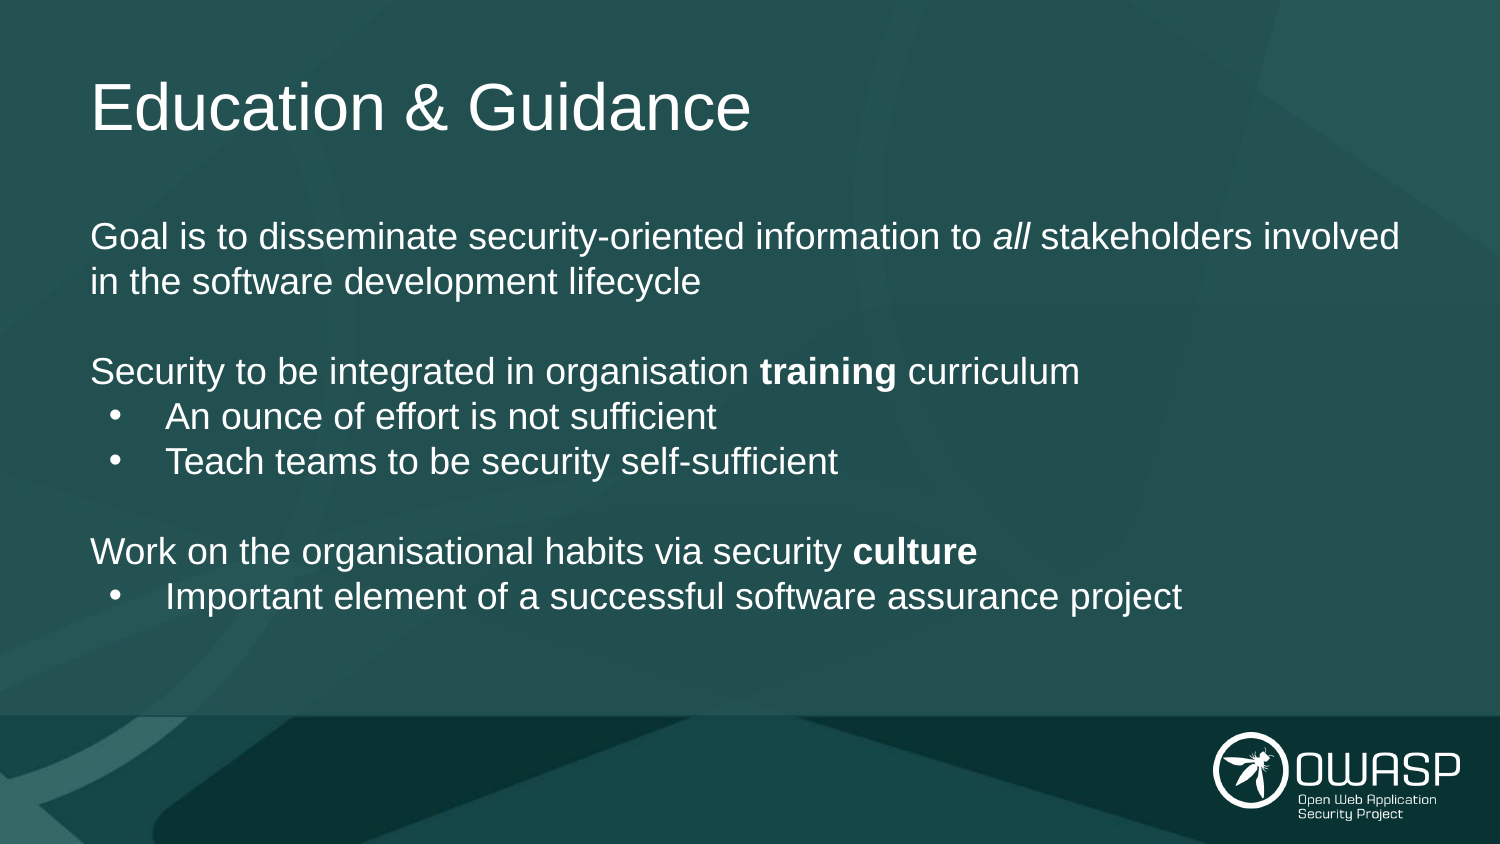

# Education & Guidance
Goal is to disseminate security-oriented information to all stakeholders involved in the software development lifecycle

Security to be integrated in organisation training curriculum
An ounce of effort is not sufficient
Teach teams to be security self-sufficient

Work on the organisational habits via security culture
Important element of a successful software assurance project